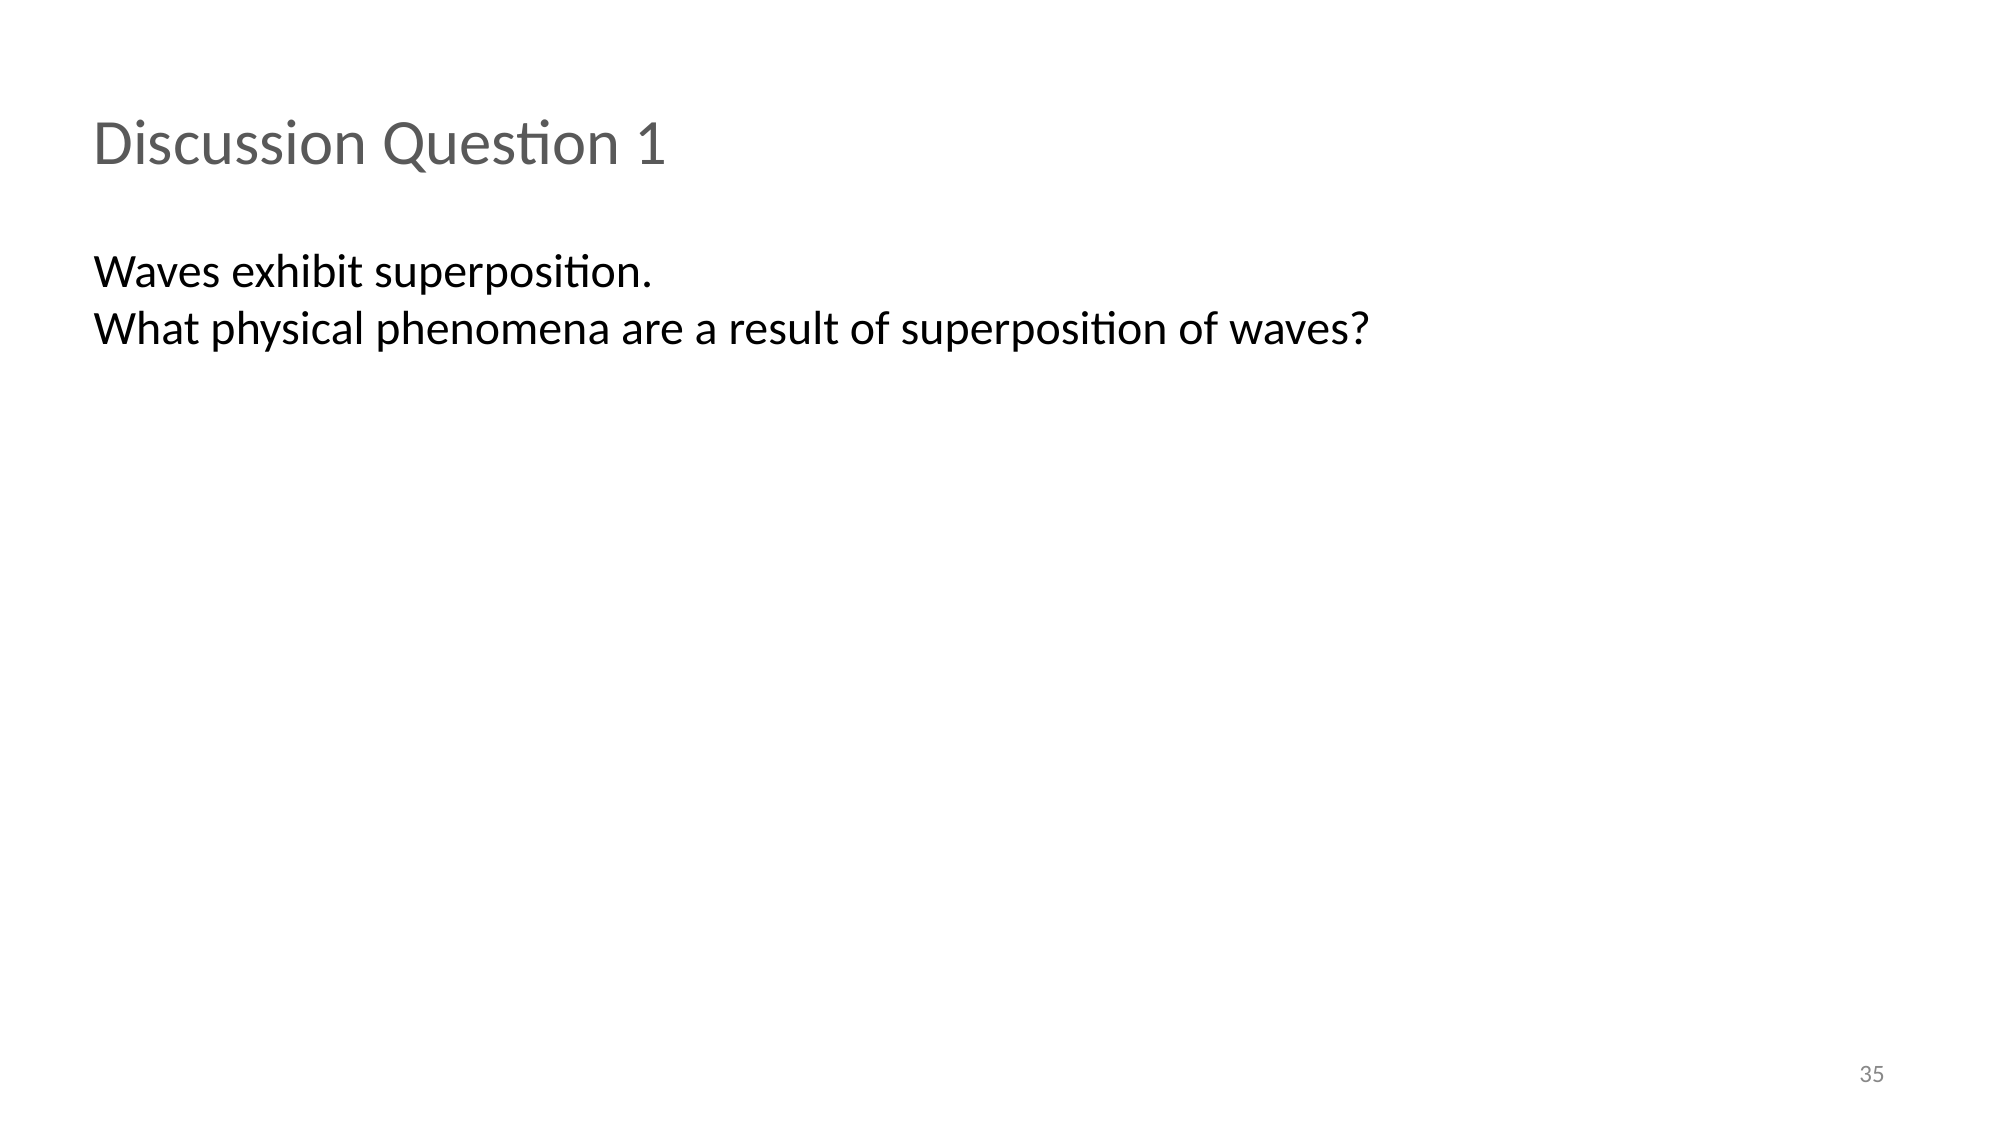

Discussion Question 1
Waves exhibit superposition.
What physical phenomena are a result of superposition of waves?
35